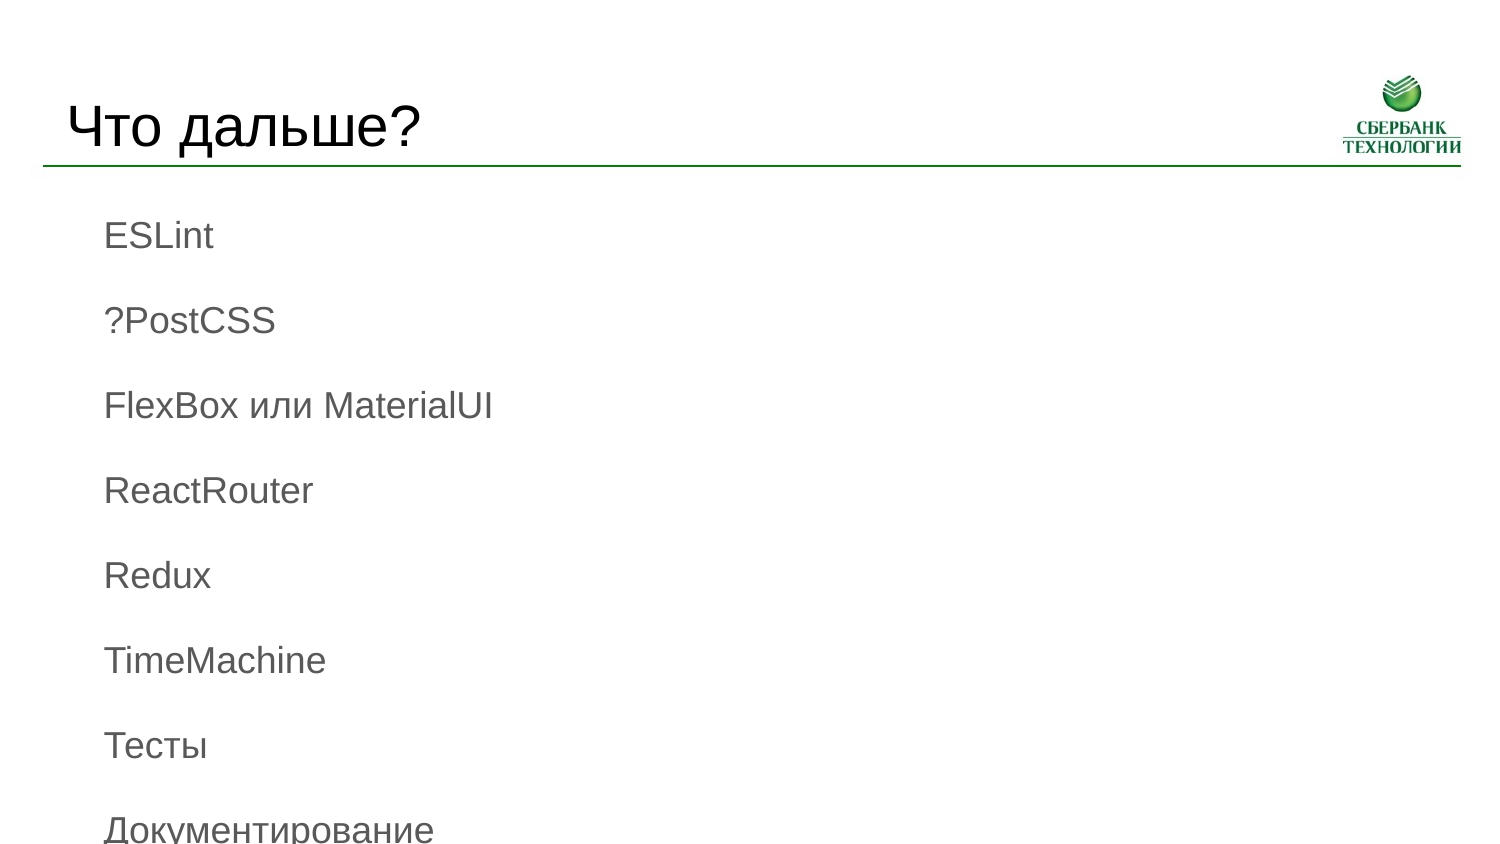

# Что дальше?
ESLint
?PostCSS
FlexBox или MaterialUI
ReactRouter
Redux
TimeMachine
Тесты
Документирование